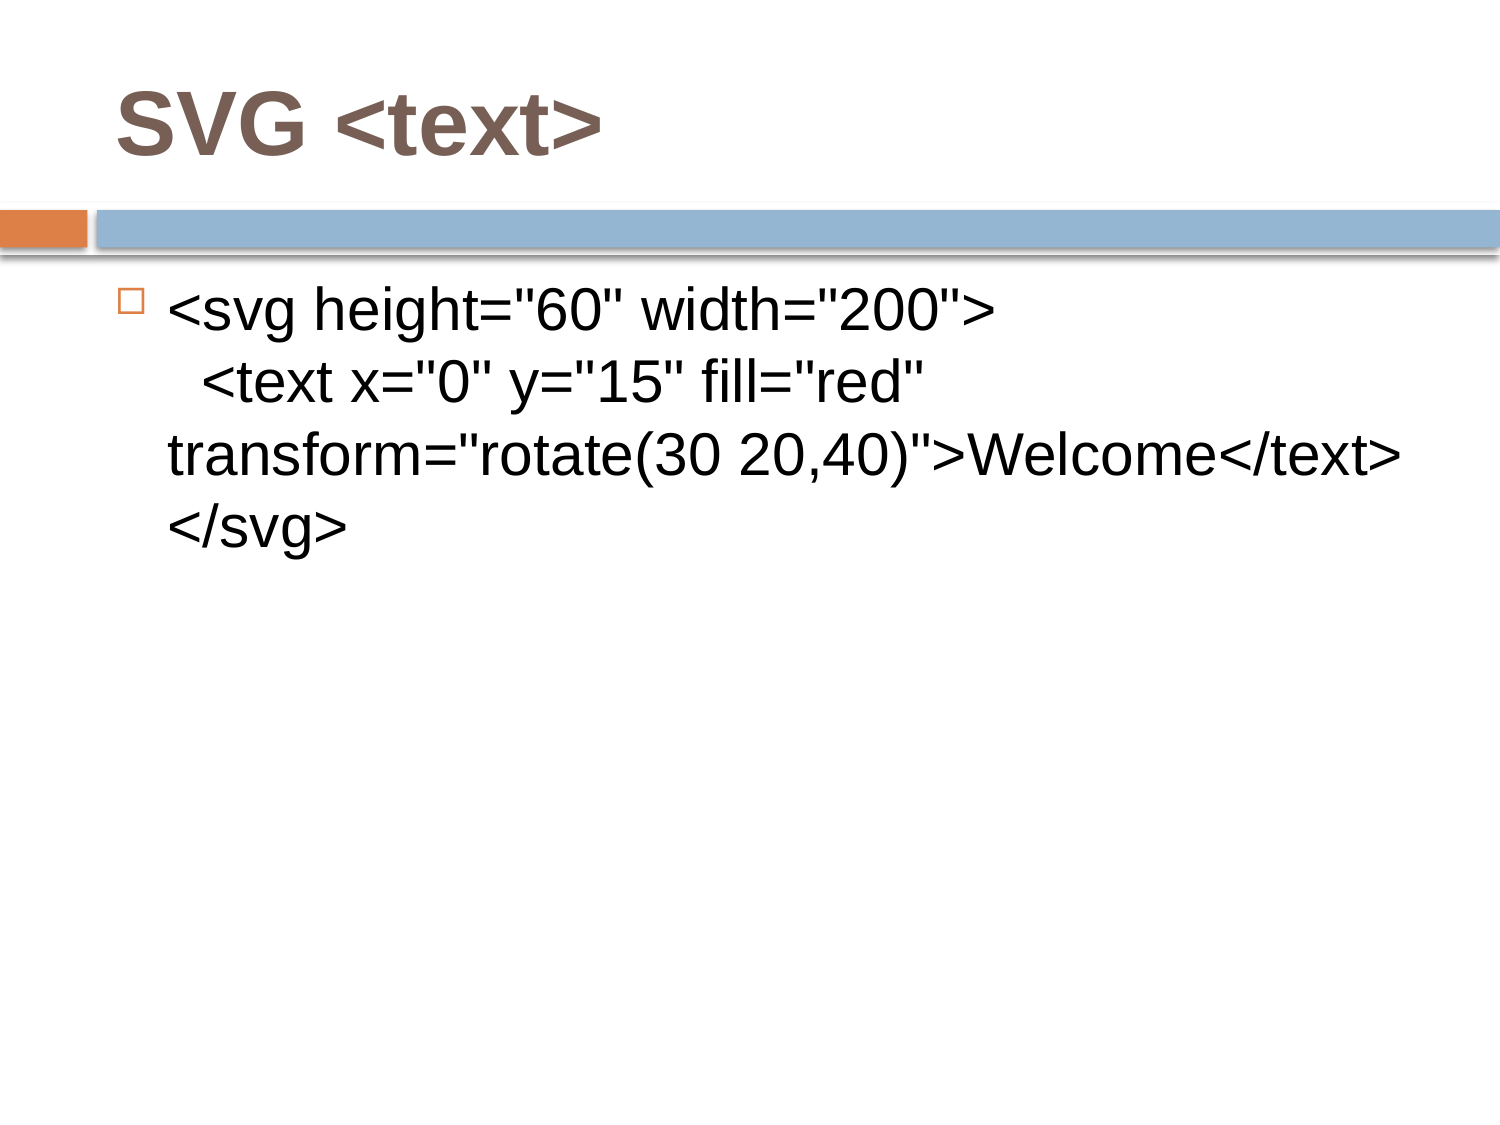

# SVG <text>
<svg height="60" width="200">
  <text x="0" y="15" fill="red" transform="rotate(30 20,40)">Welcome</text>
</svg>